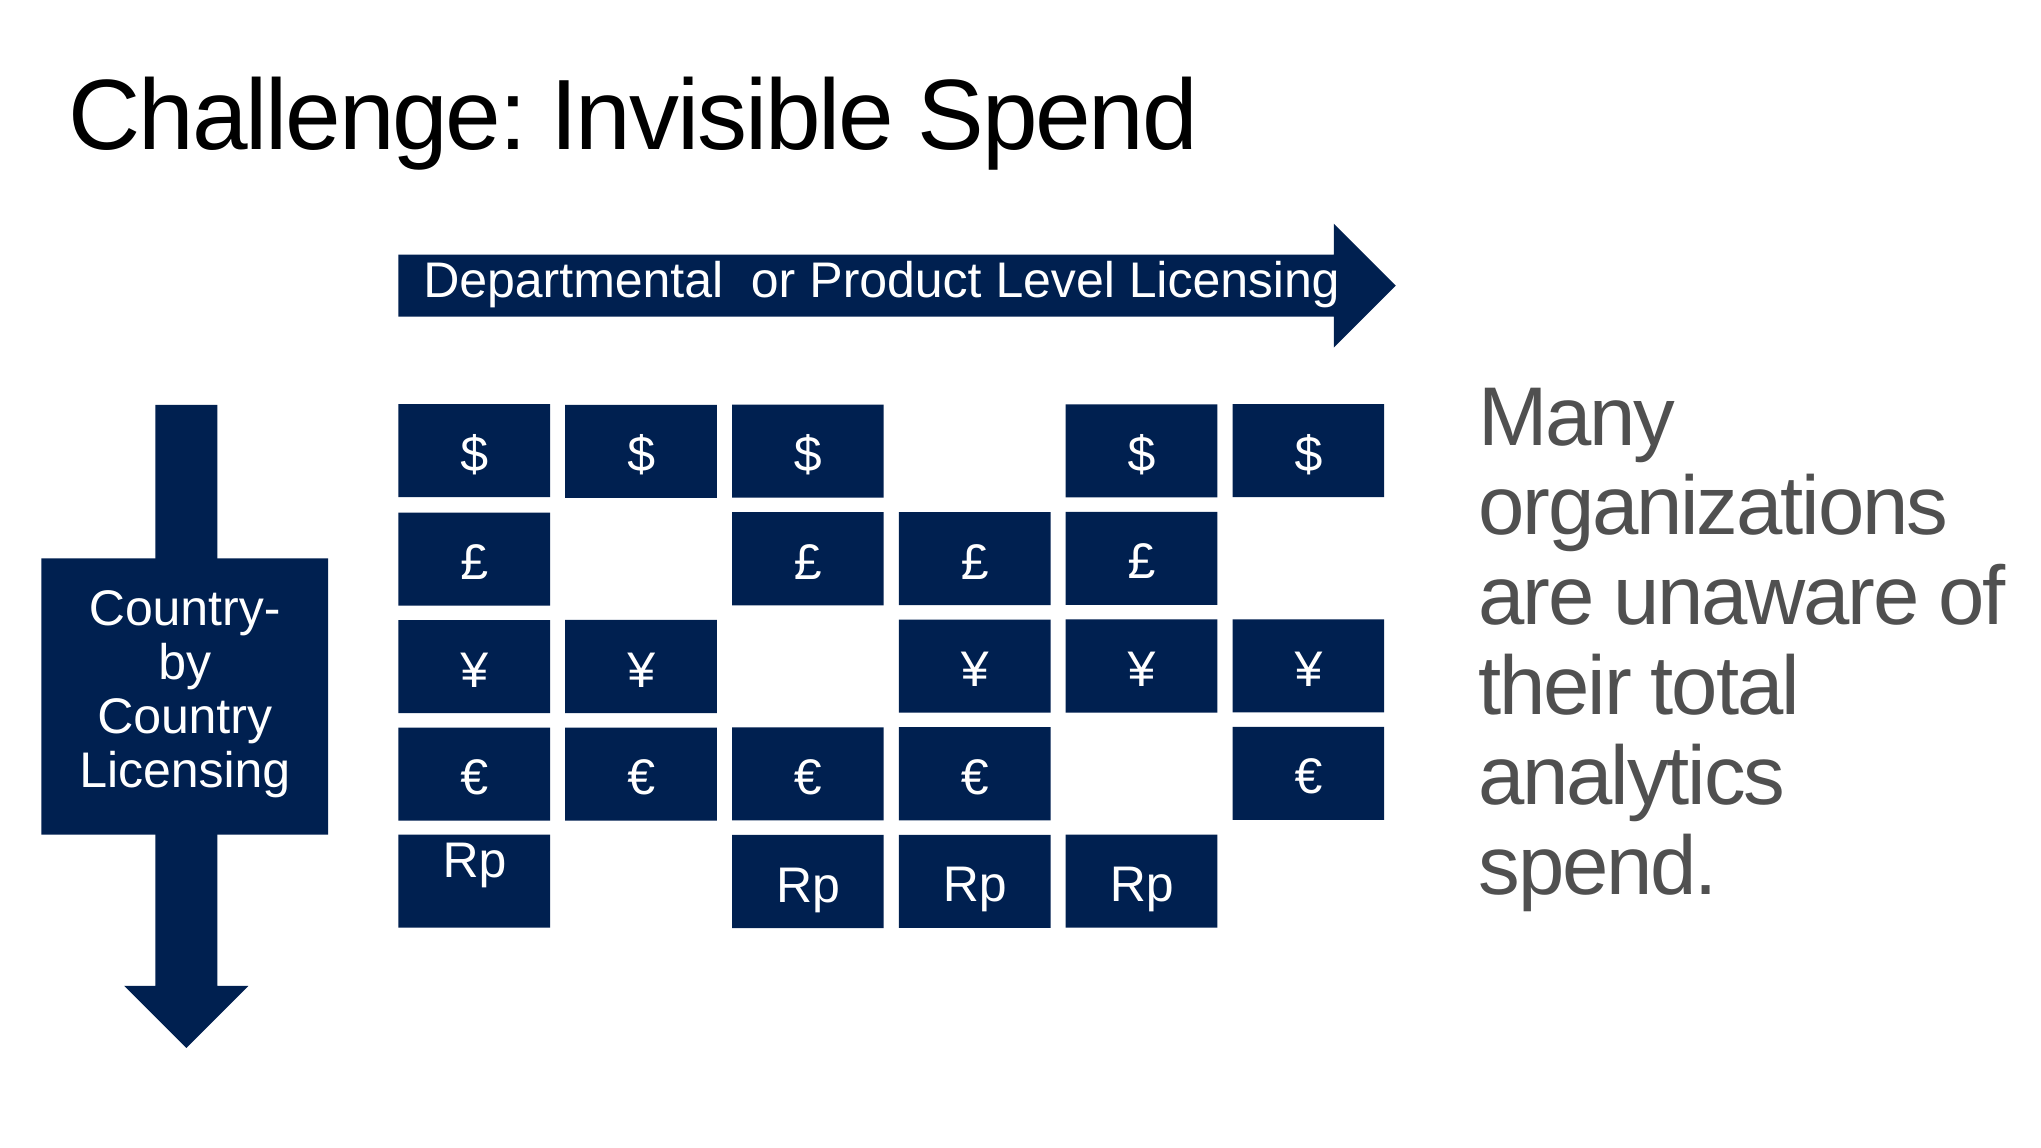

# Challenge: Invisible Spend
Departmental  or Product Level Licensing
$
$
$
$
$

£
£
£
£
Country- by Country Licensing
¥
¥
¥
¥
¥

€
€
€
€
€
Rp
Rp
Rp
Rp
.
.
.
.
.
.
.
.
.
.
.
.
.
.
.
.
.
.
Many organizations are unaware of their total analytics spend.